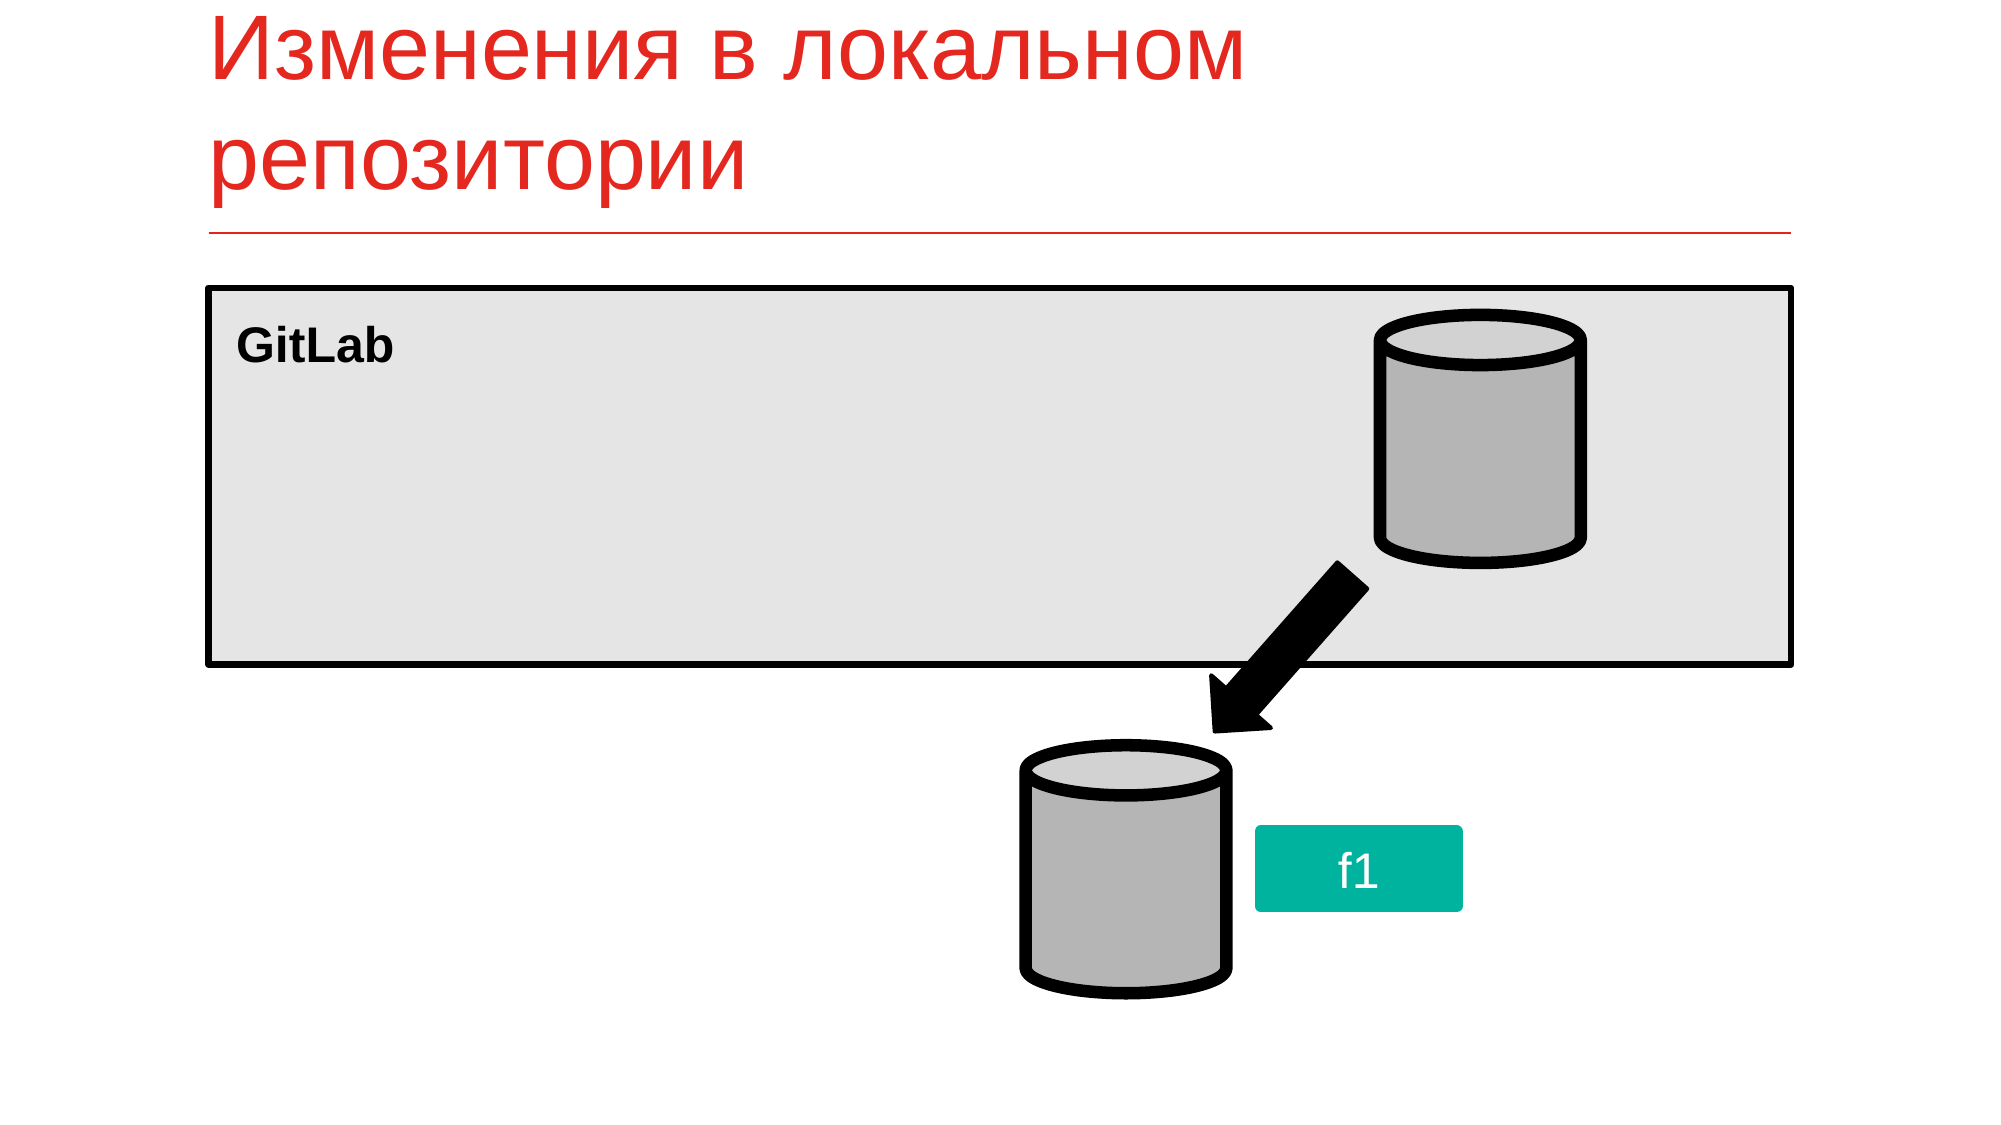

# Изменения в локальном репозитории

GitLab

f1